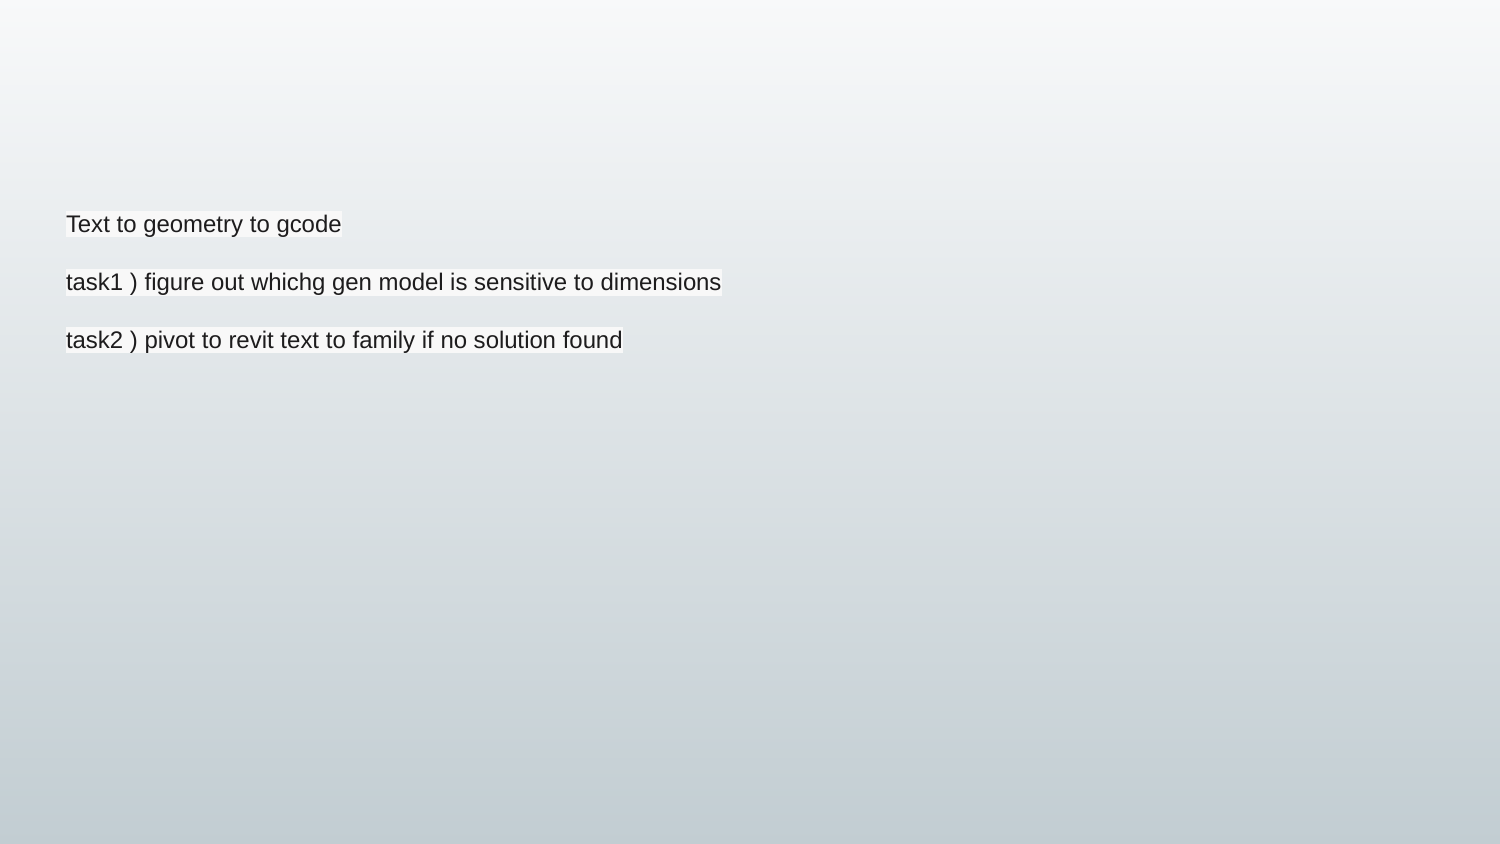

#
Text to geometry to gcode
task1 ) figure out whichg gen model is sensitive to dimensions
task2 ) pivot to revit text to family if no solution found